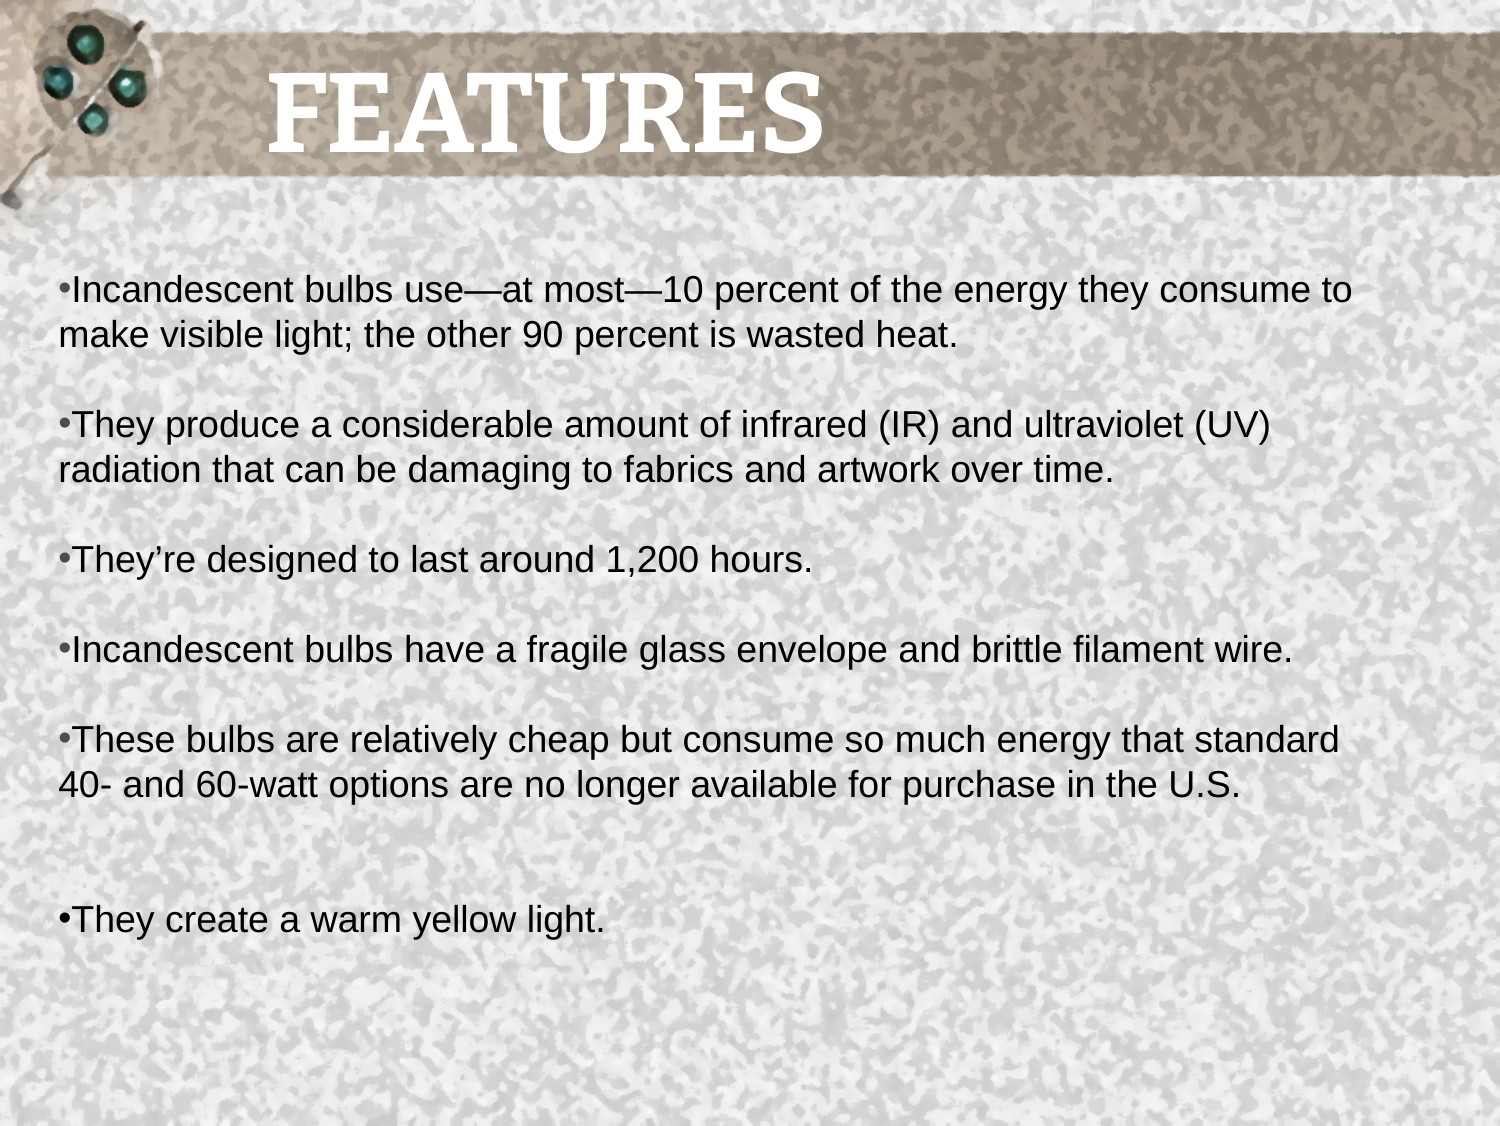

FEATURES
Incandescent bulbs use—at most—10 percent of the energy they consume to make visible light; the other 90 percent is wasted heat.

They produce a considerable amount of infrared (IR) and ultraviolet (UV) radiation that can be damaging to fabrics and artwork over time.

They’re designed to last around 1,200 hours.

Incandescent bulbs have a fragile glass envelope and brittle filament wire.

These bulbs are relatively cheap but consume so much energy that standard 40- and 60-watt options are no longer available for purchase in the U.S.

They create a warm yellow light.